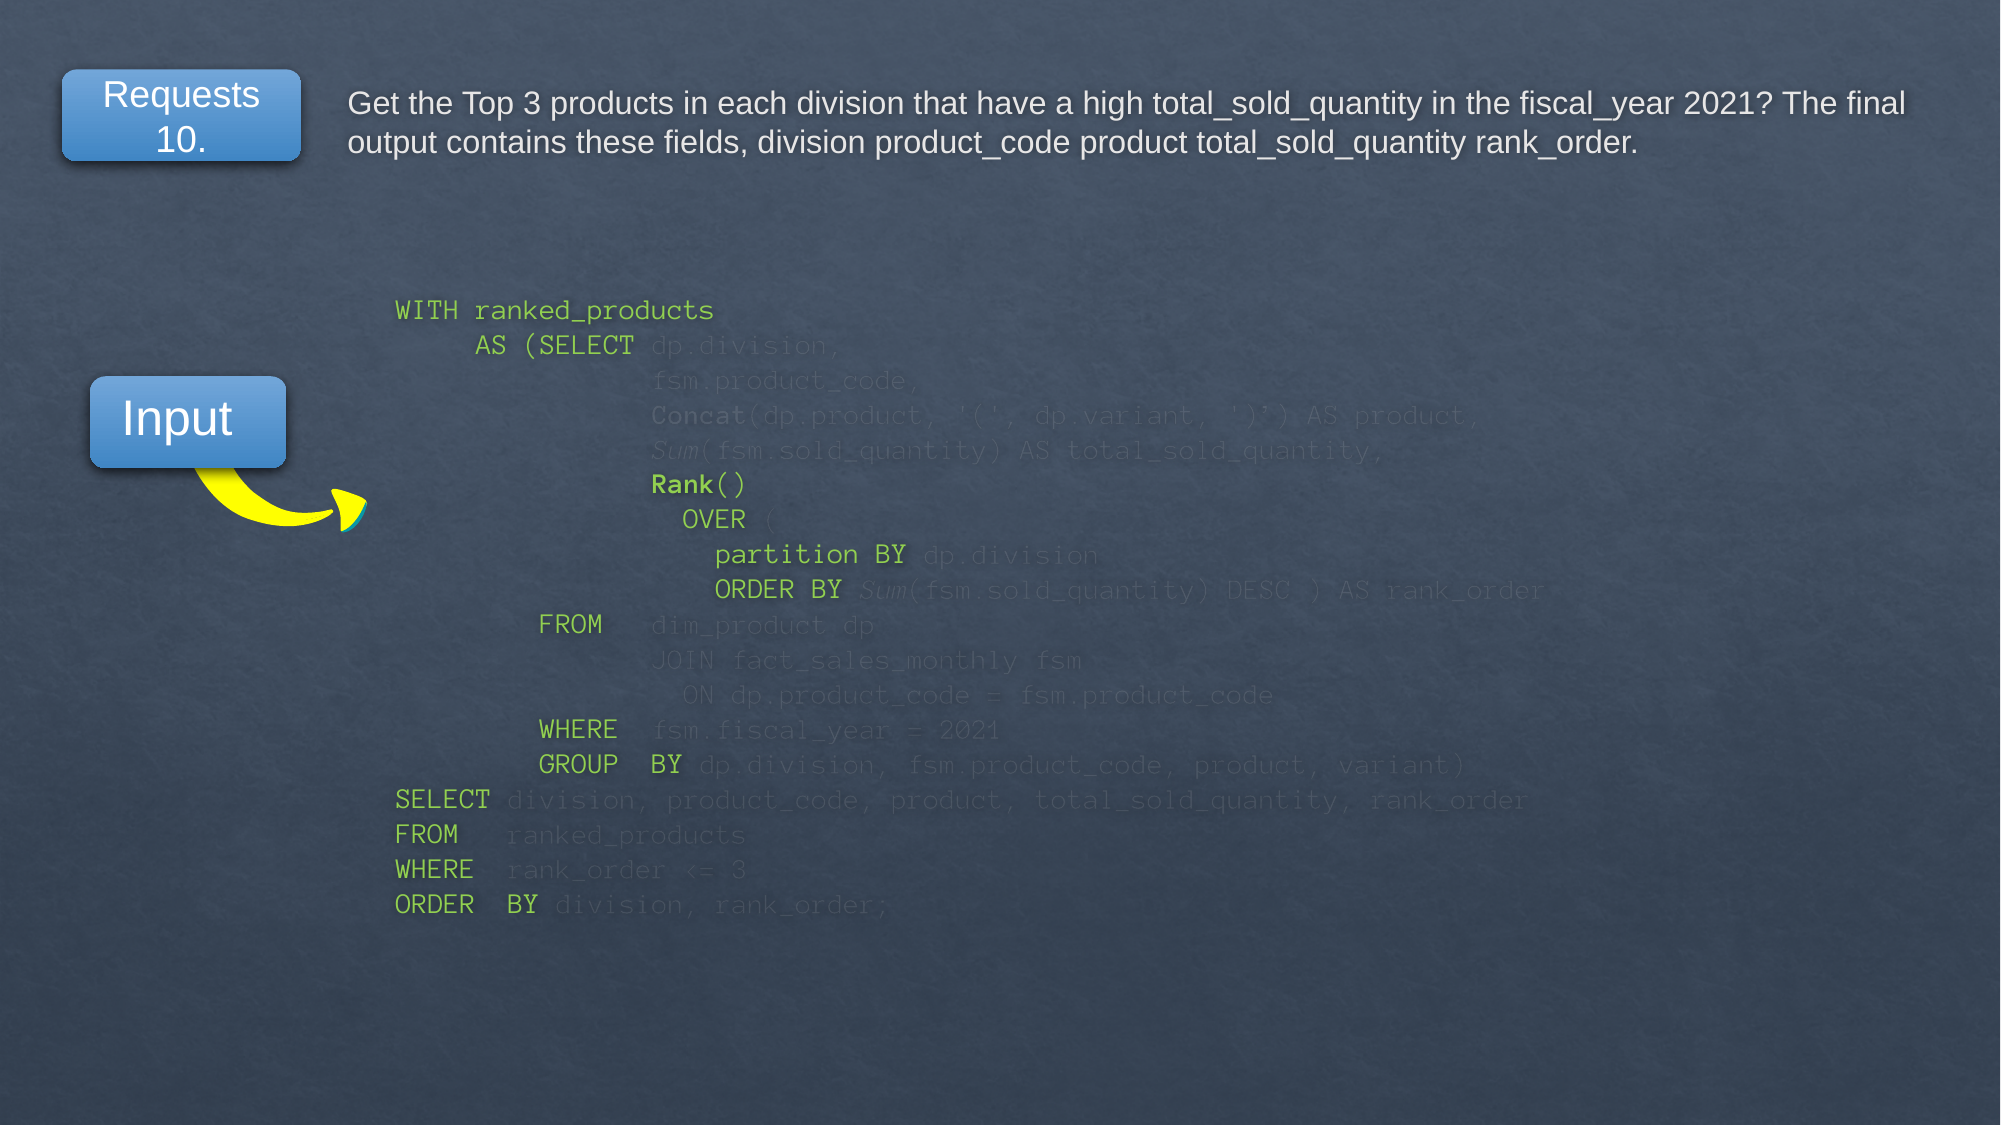

Requests 10.
Get the Top 3 products in each division that have a high total_sold_quantity in the fiscal_year 2021? The final output contains these fields, division product_code product total_sold_quantity rank_order.
WITH ranked_products
     AS (SELECT dp.division,
                fsm.product_code,
                Concat(dp.product, '(', dp.variant, ')’) AS product,
                Sum(fsm.sold_quantity) AS total_sold_quantity,
                Rank()
                  OVER (
                    partition BY dp.division
                    ORDER BY Sum(fsm.sold_quantity) DESC ) AS rank_order
         FROM   dim_product dp
                JOIN fact_sales_monthly fsm
                  ON dp.product_code = fsm.product_code
         WHERE  fsm.fiscal_year = 2021
         GROUP  BY dp.division, fsm.product_code, product, variant)
SELECT division, product_code, product, total_sold_quantity, rank_order
FROM   ranked_products
WHERE  rank_order <= 3
ORDER  BY division, rank_order;

Input